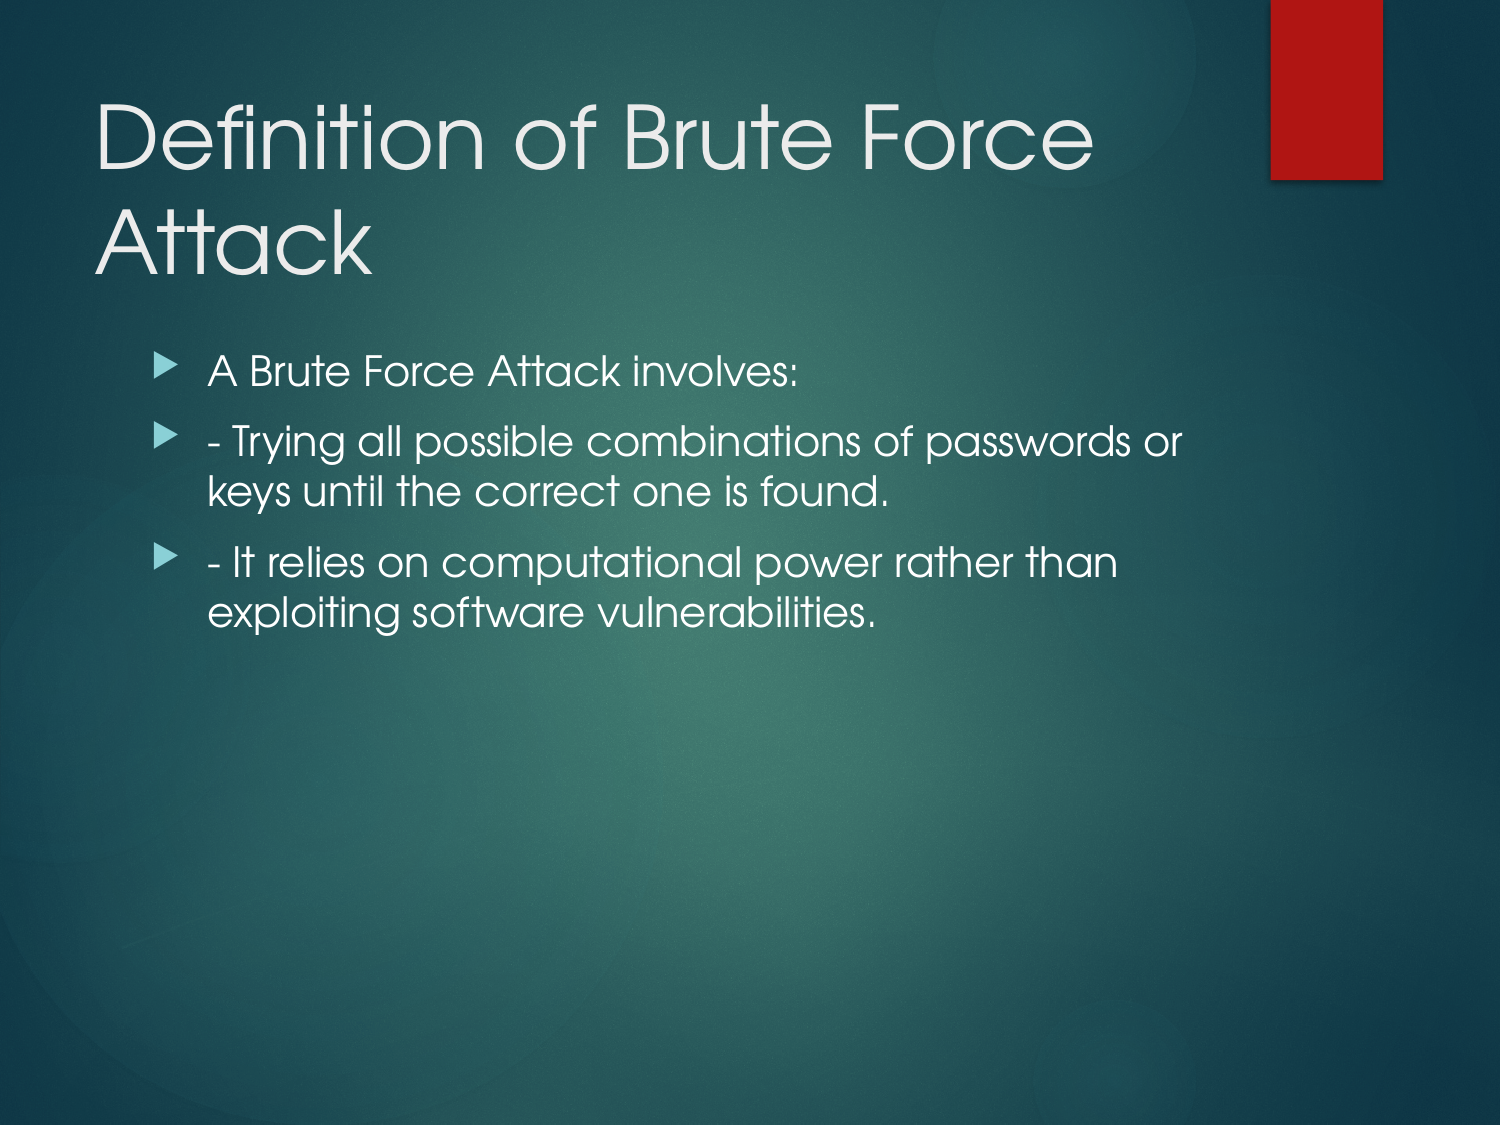

# Definition of Brute Force Attack
A Brute Force Attack involves:
- Trying all possible combinations of passwords or keys until the correct one is found.
- It relies on computational power rather than exploiting software vulnerabilities.